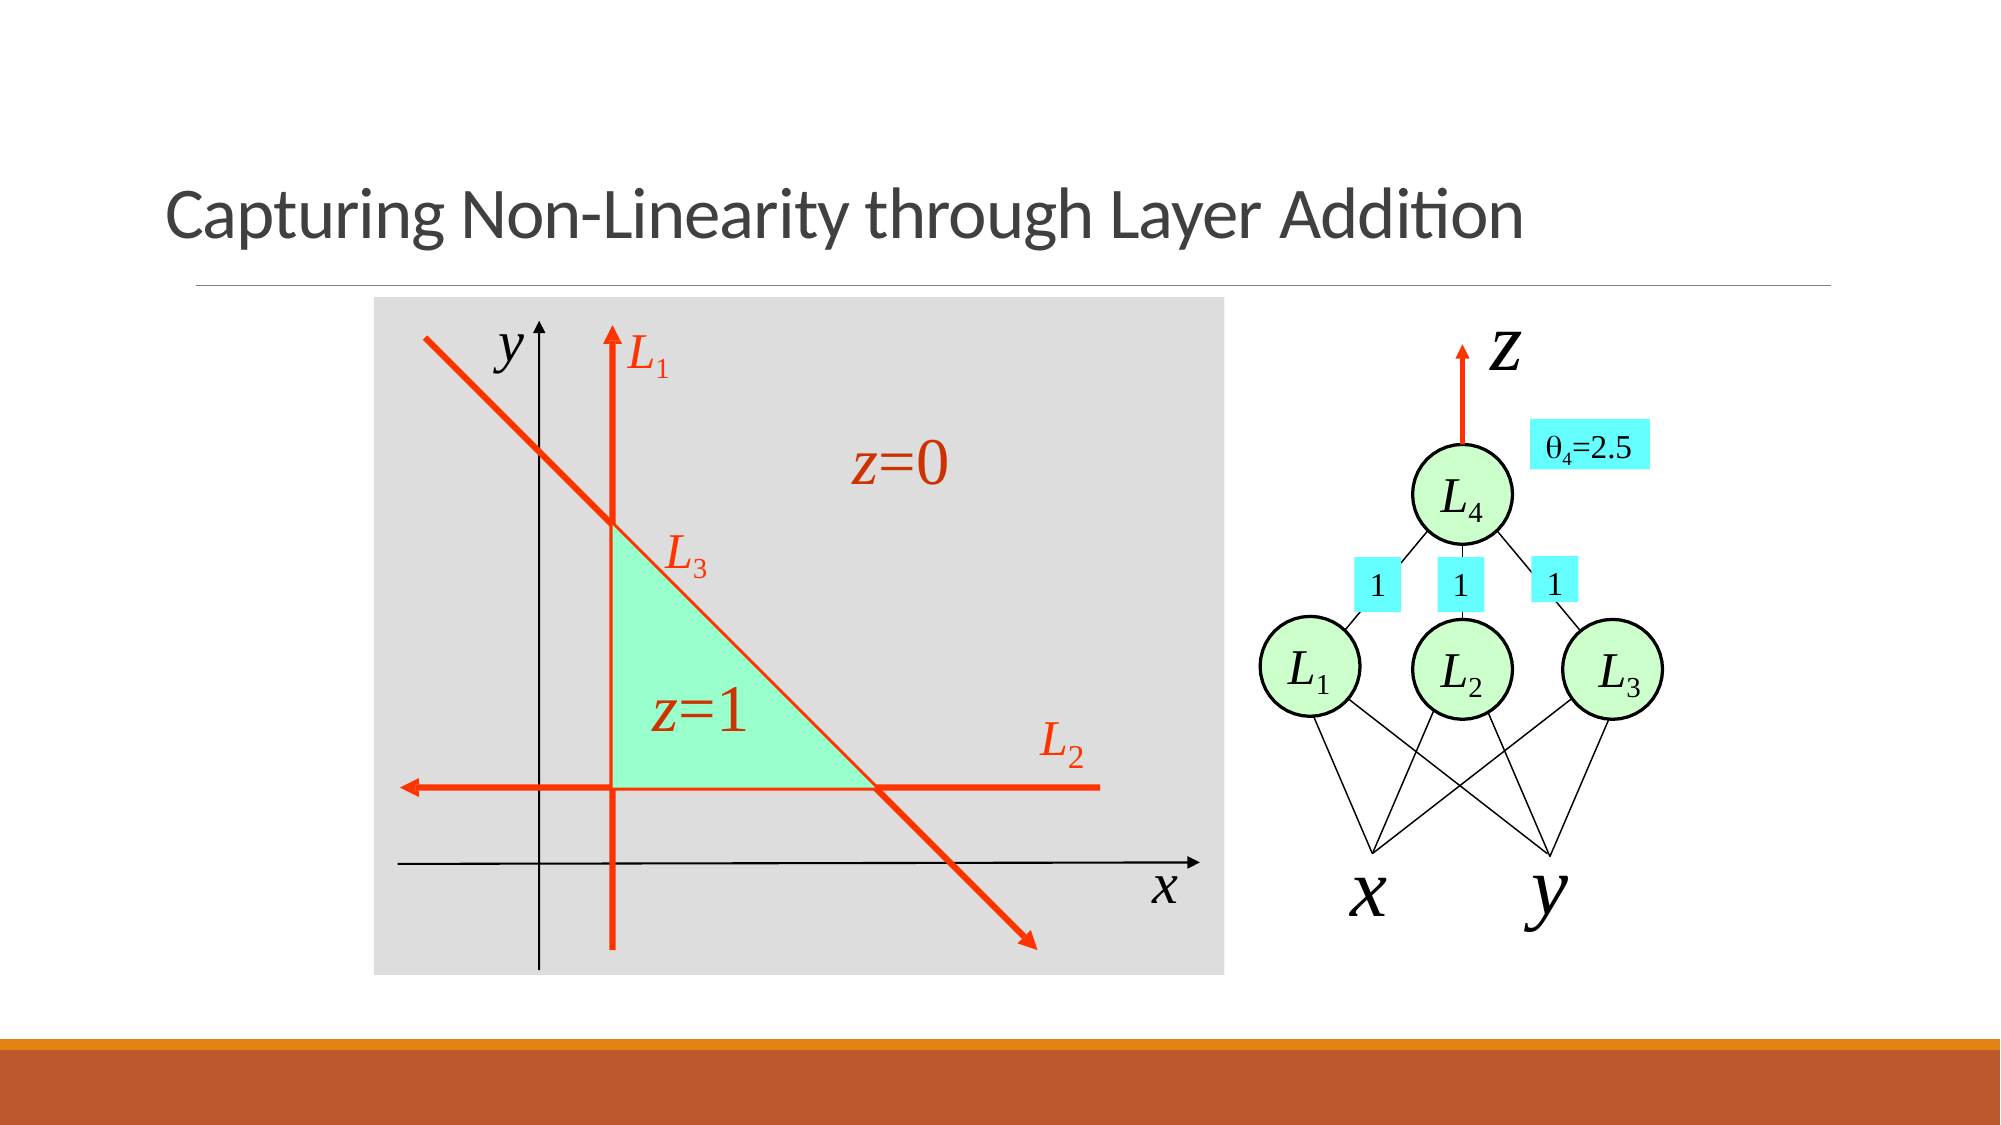

# Capturing Non-Linearity through Layer Addition
z

y
L1

z=0
θ4=2.5

L4
L3

1

1
1

L1
L2	L3
z=1
L
2

y
x
x